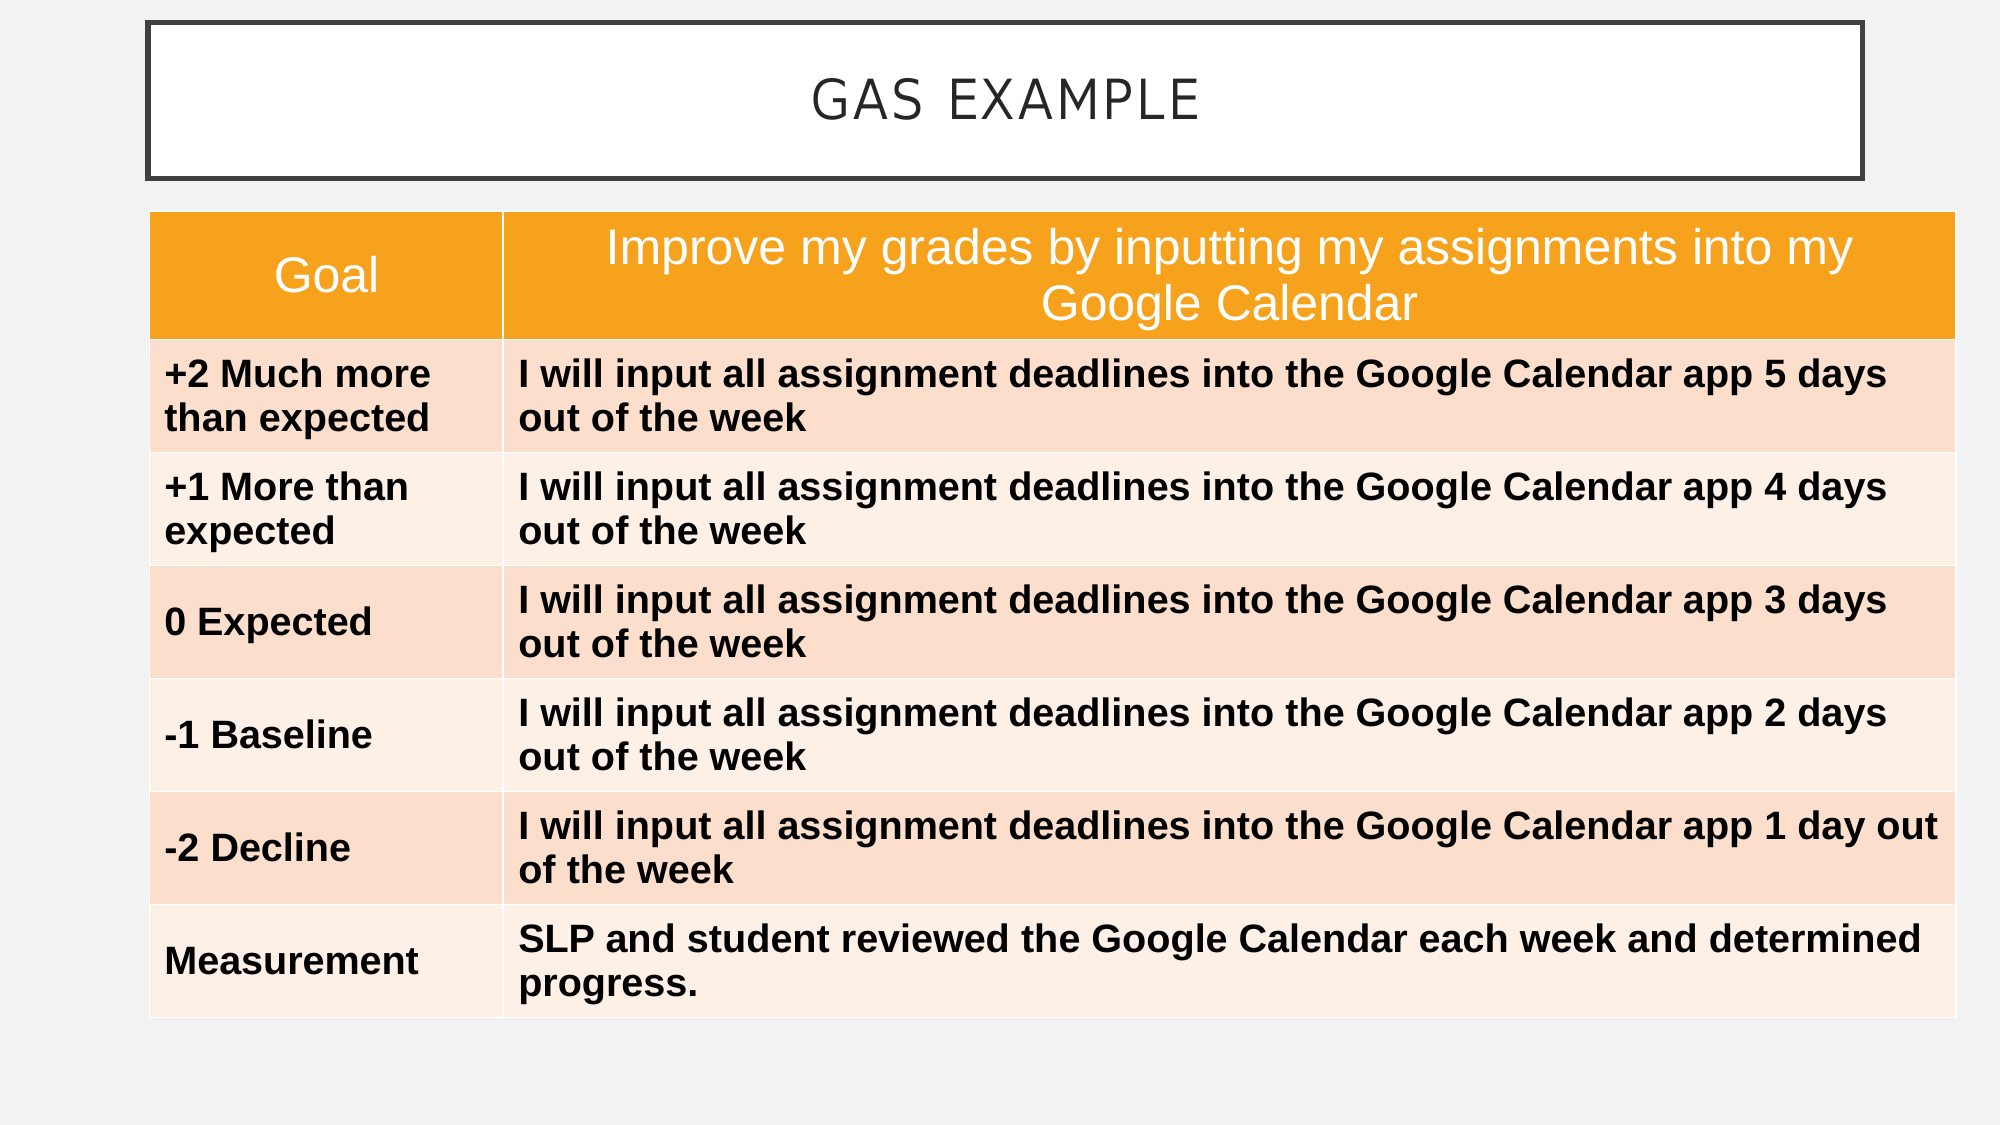

# GAS example
| Goal | Improve my grades by inputting my assignments into my Google Calendar |
| --- | --- |
| +2 Much more than expected | I will input all assignment deadlines into the Google Calendar app 5 days out of the week |
| +1 More than expected | I will input all assignment deadlines into the Google Calendar app 4 days out of the week |
| 0 Expected | I will input all assignment deadlines into the Google Calendar app 3 days out of the week |
| -1 Baseline | I will input all assignment deadlines into the Google Calendar app 2 days out of the week |
| -2 Decline | I will input all assignment deadlines into the Google Calendar app 1 day out of the week |
| Measurement | SLP and student reviewed the Google Calendar each week and determined progress. |